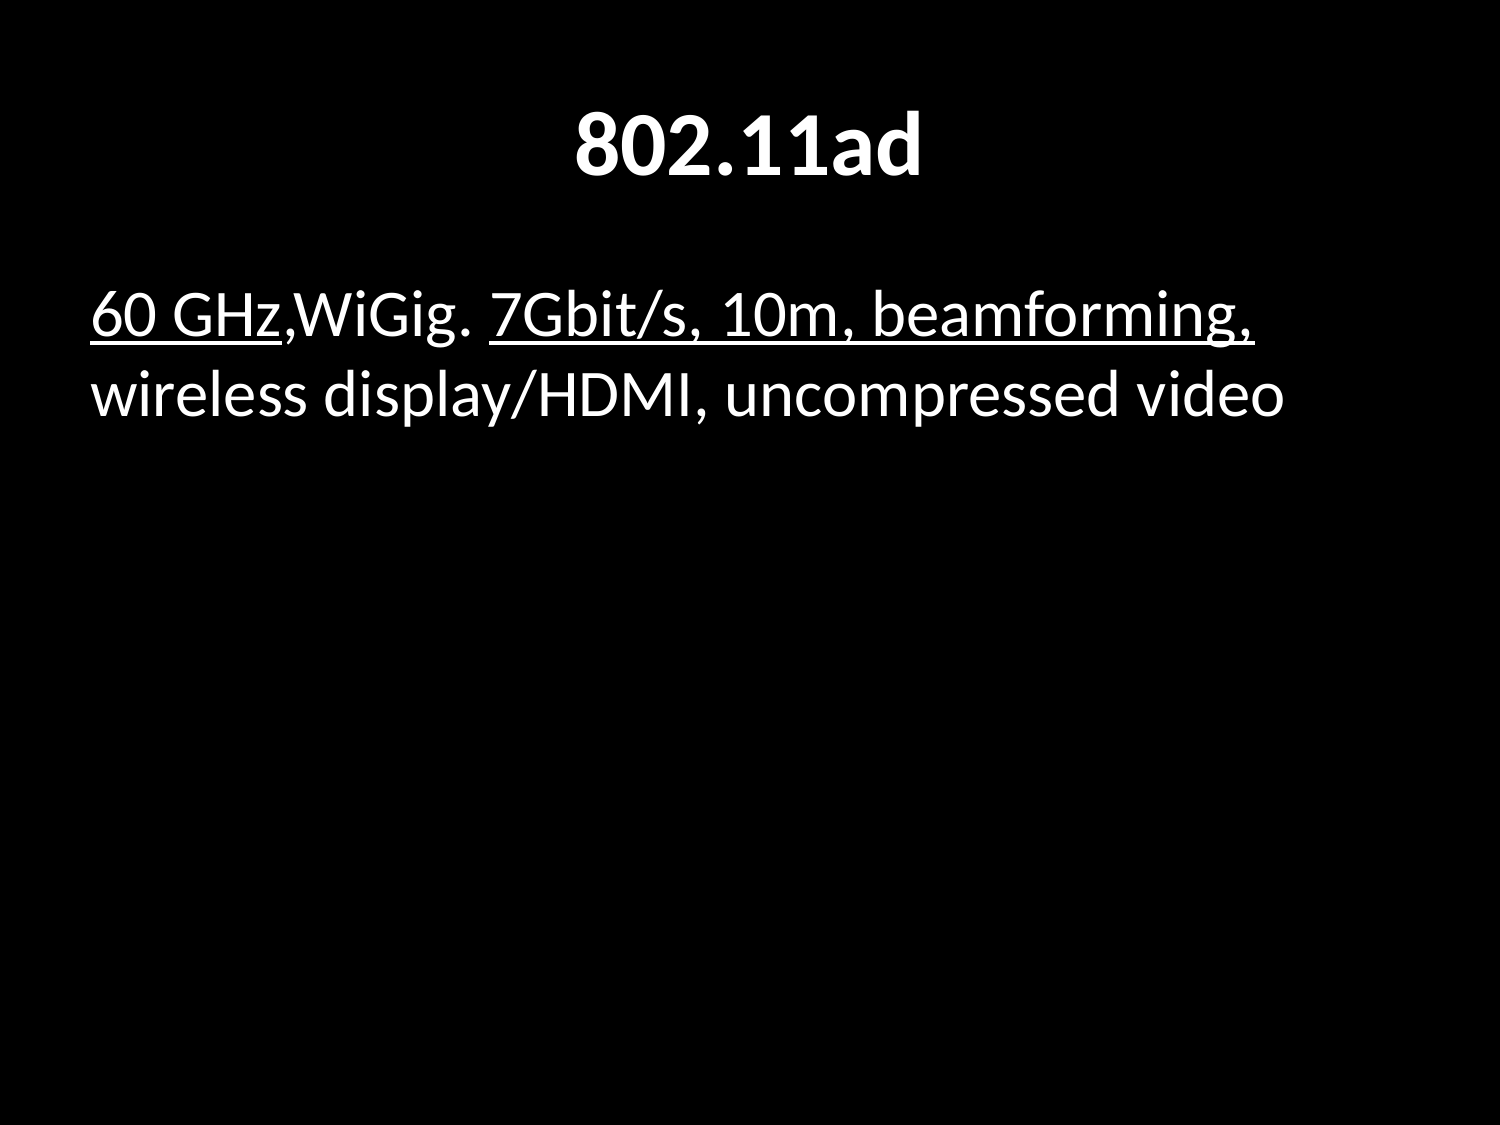

# 802.11ad
60 GHz,WiGig. 7Gbit/s, 10m, beamforming, wireless display/HDMI, uncompressed video